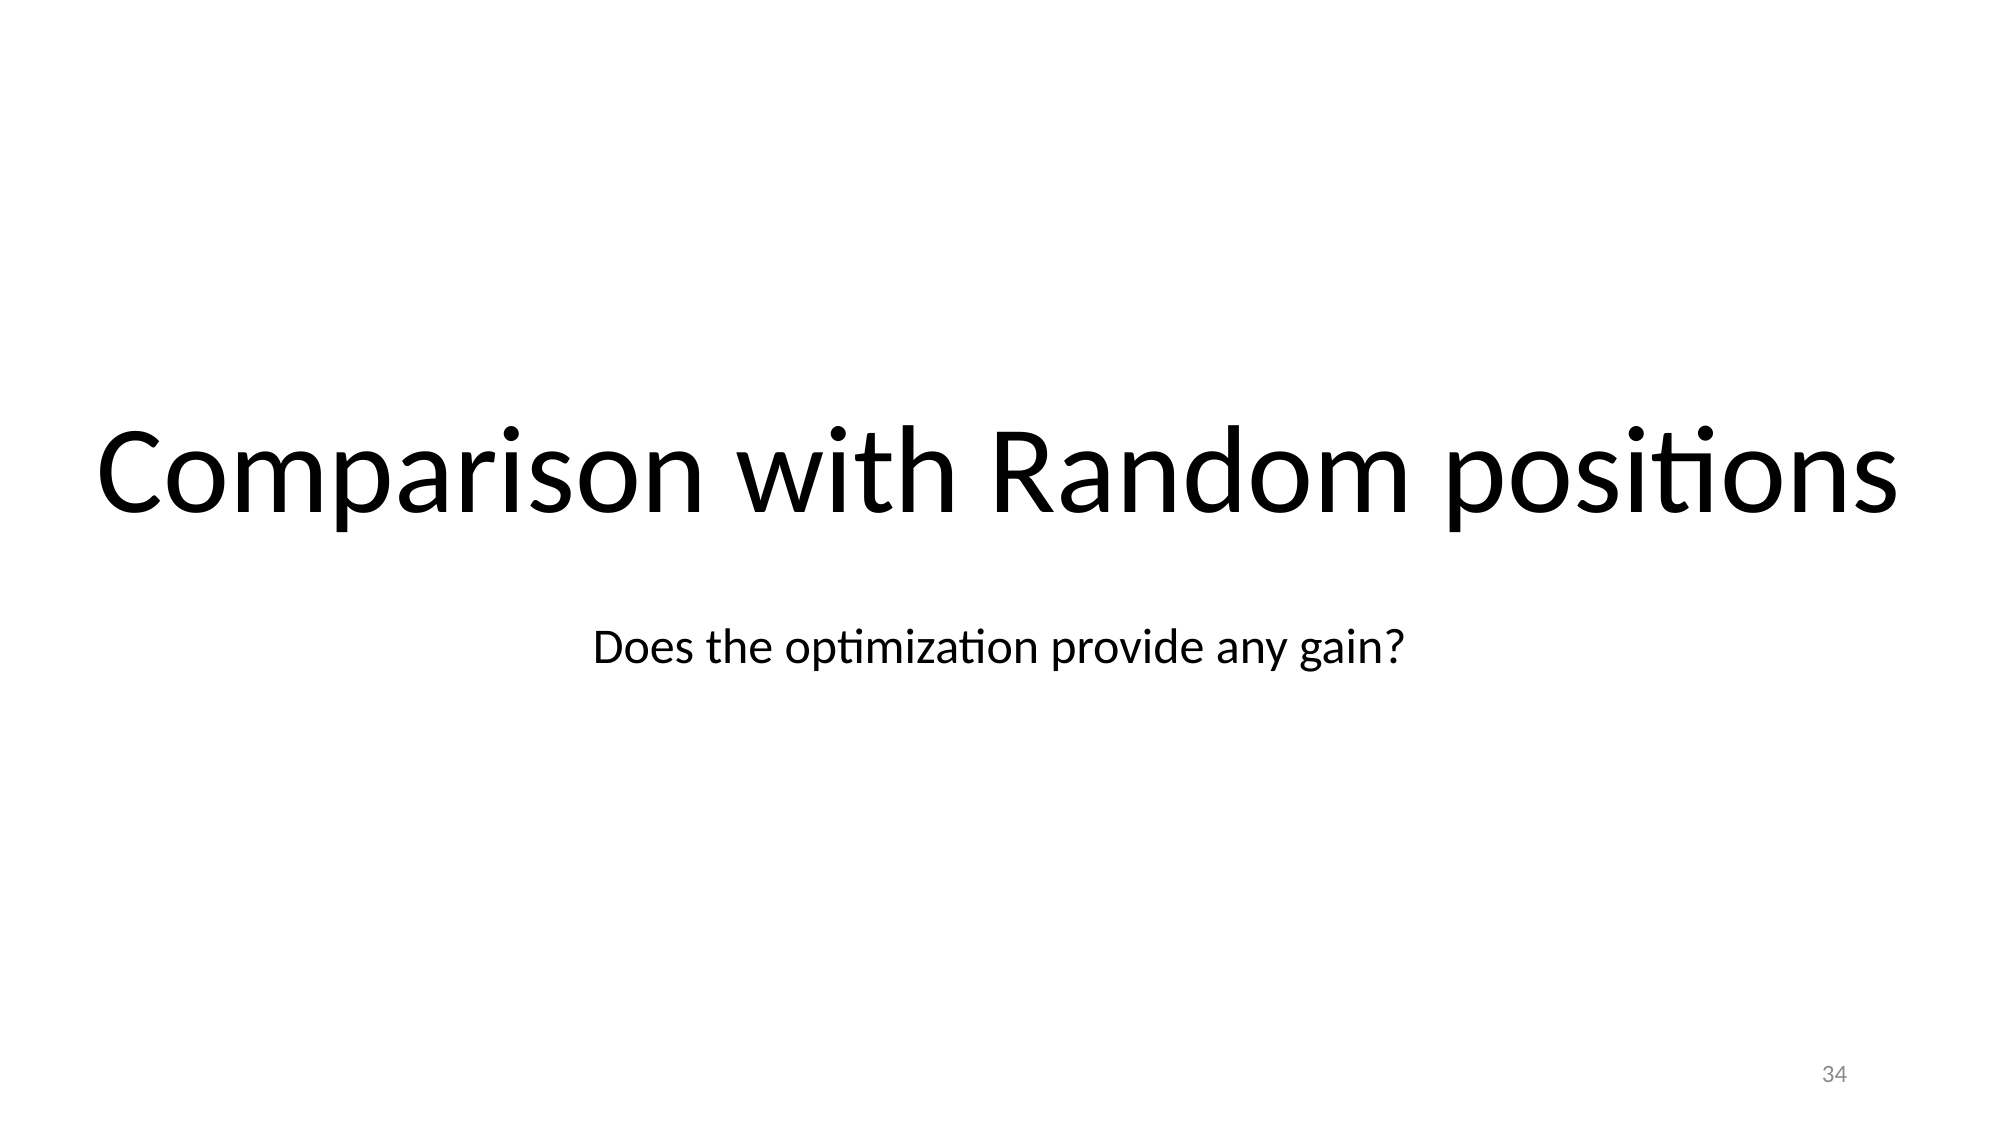

# Comparison with Random positions
Does the optimization provide any gain?
34